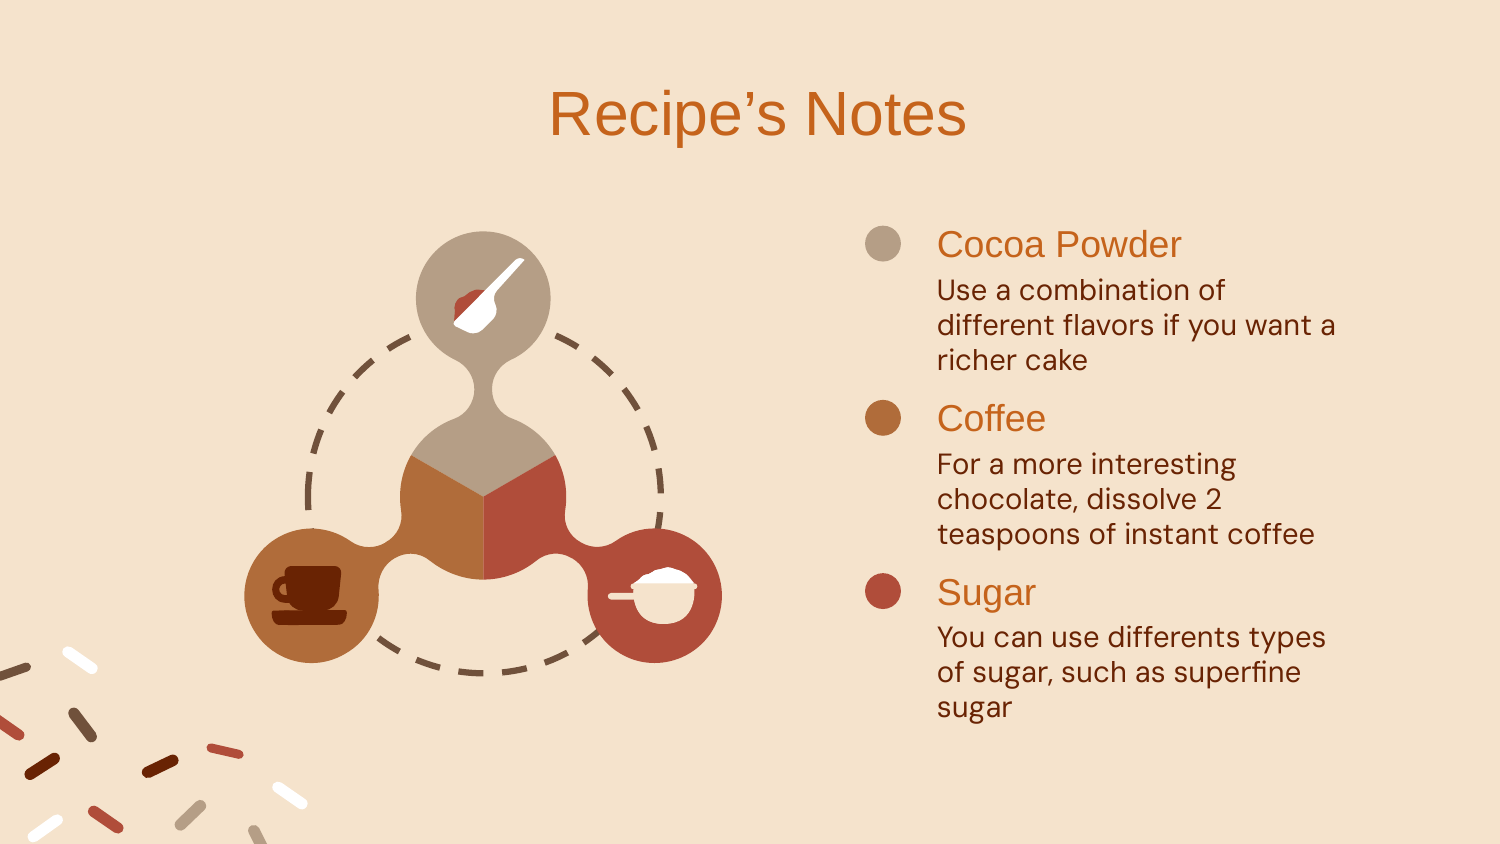

# Recipe’s Notes
Cocoa Powder

Use a combination of different flavors if you want a richer cake

Coffee

For a more interesting chocolate, dissolve 2 teaspoons of instant coffee
Sugar

You can use differents types of sugar, such as superfine sugar